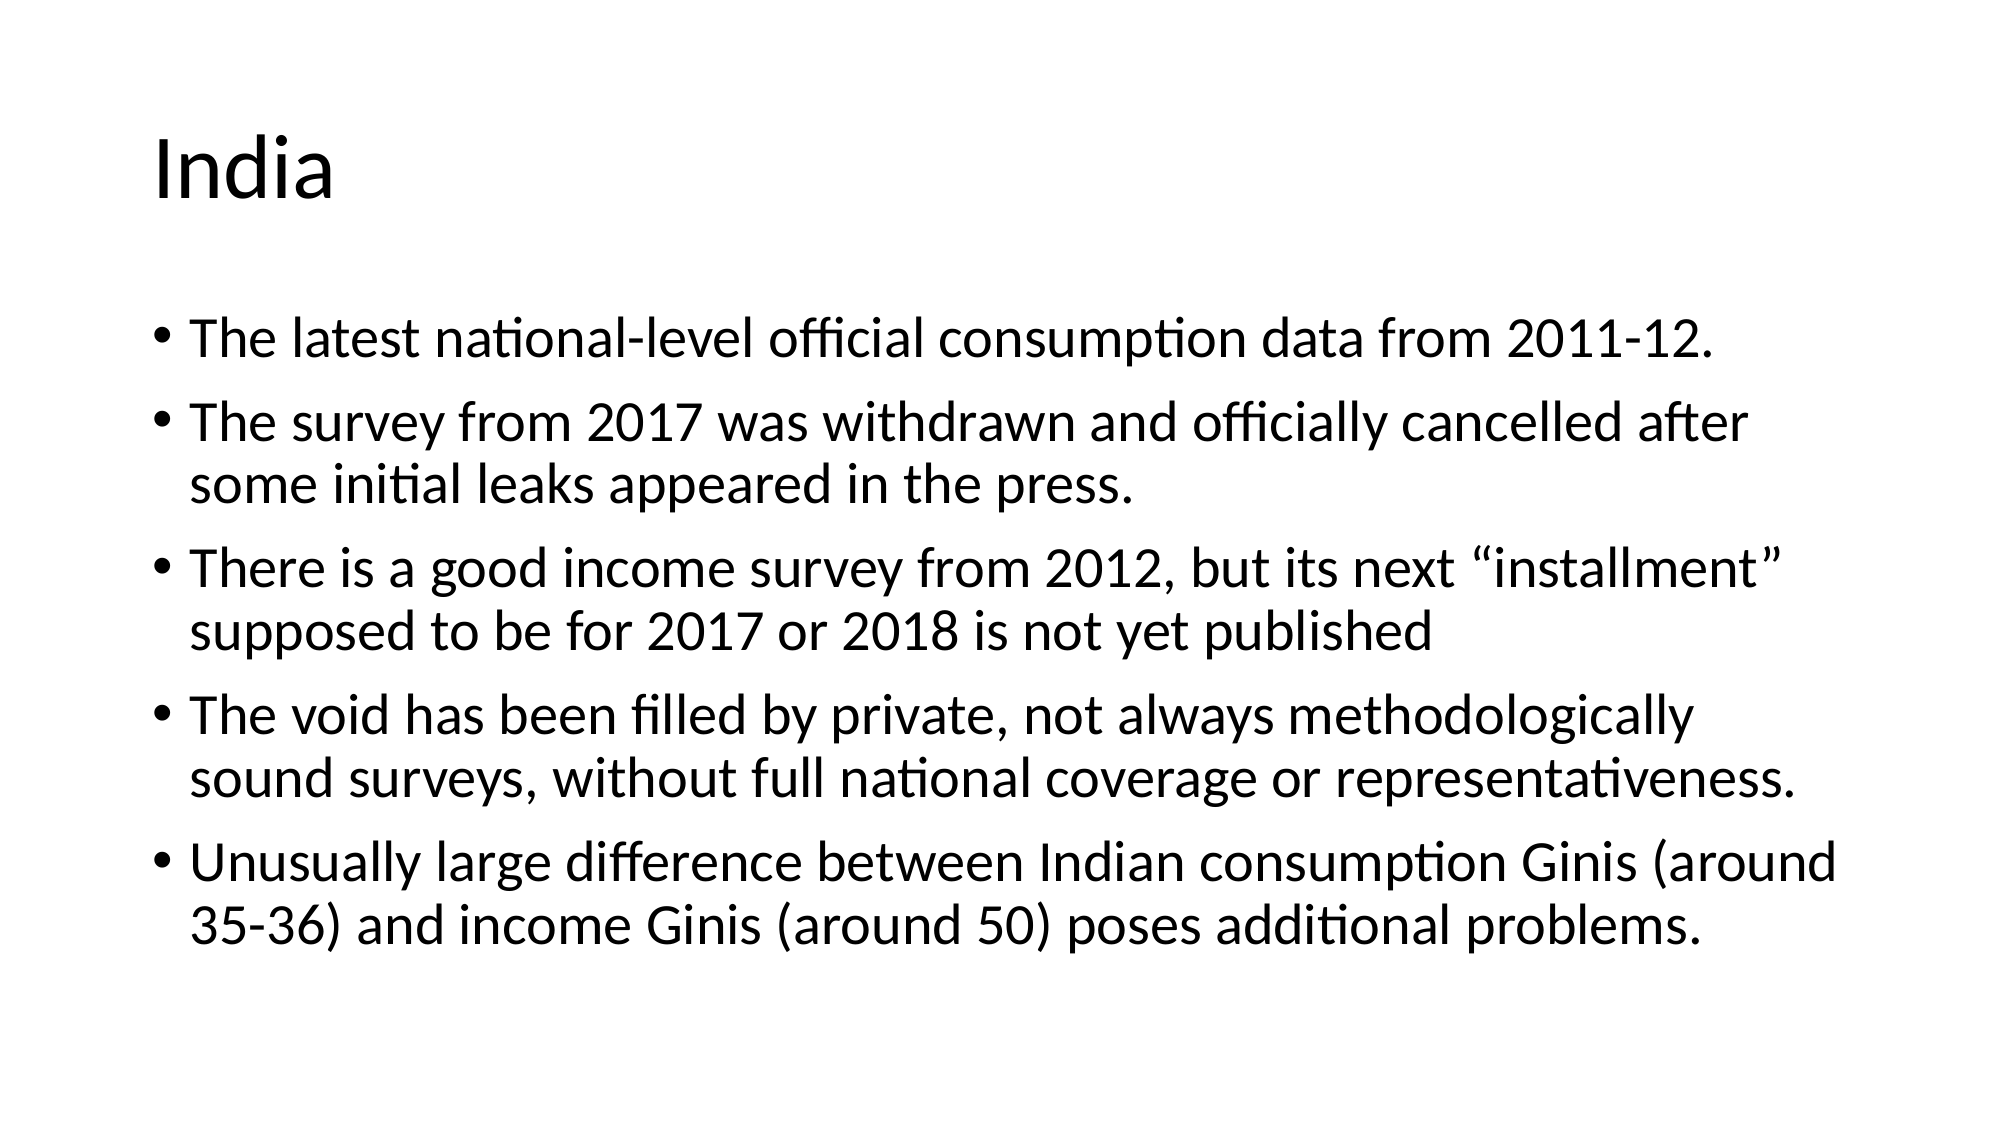

# India
The latest national-level official consumption data from 2011-12.
The survey from 2017 was withdrawn and officially cancelled after some initial leaks appeared in the press.
There is a good income survey from 2012, but its next “installment” supposed to be for 2017 or 2018 is not yet published
The void has been filled by private, not always methodologically sound surveys, without full national coverage or representativeness.
Unusually large difference between Indian consumption Ginis (around 35-36) and income Ginis (around 50) poses additional problems.